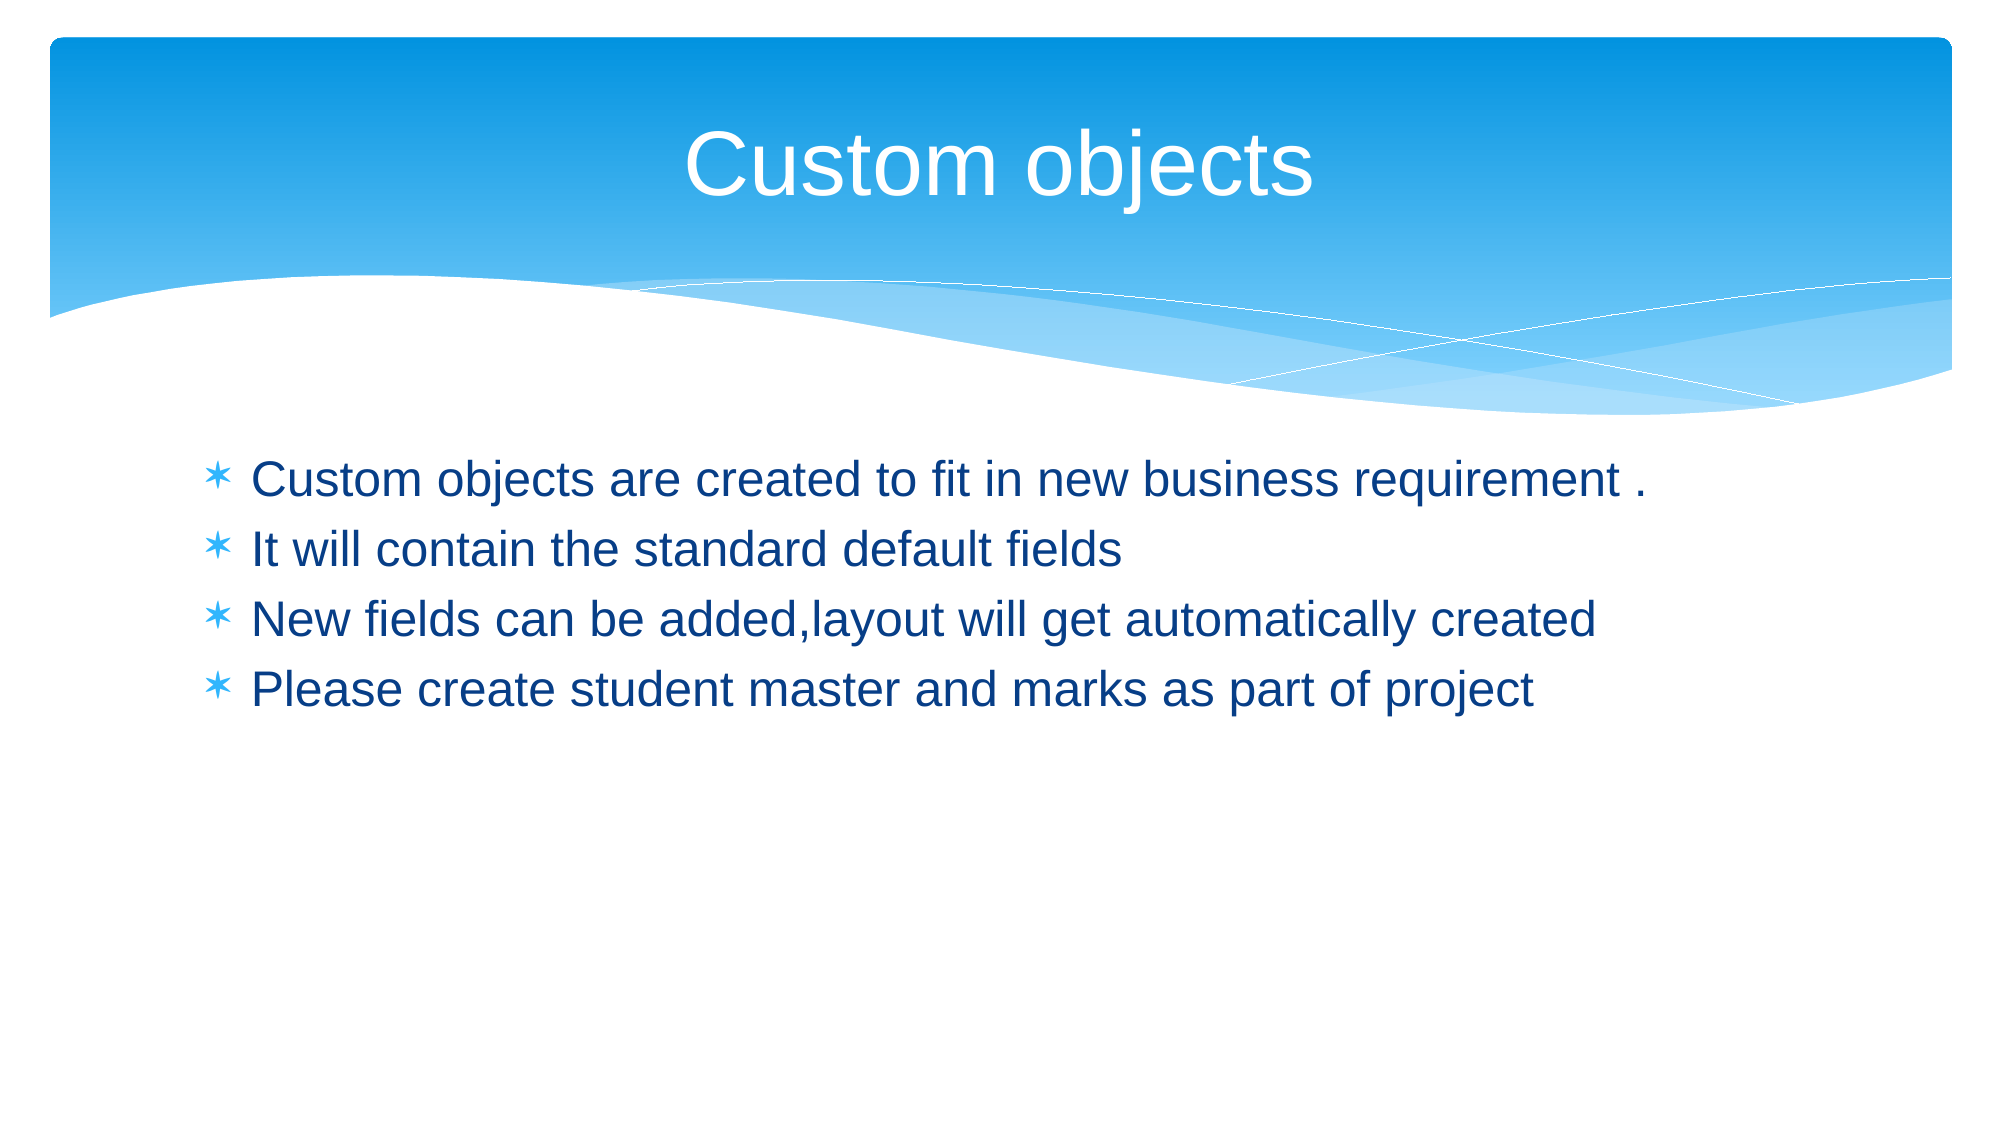

# Custom objects
Custom objects are created to fit in new business requirement .
It will contain the standard default fields
New fields can be added,layout will get automatically created
Please create student master and marks as part of project